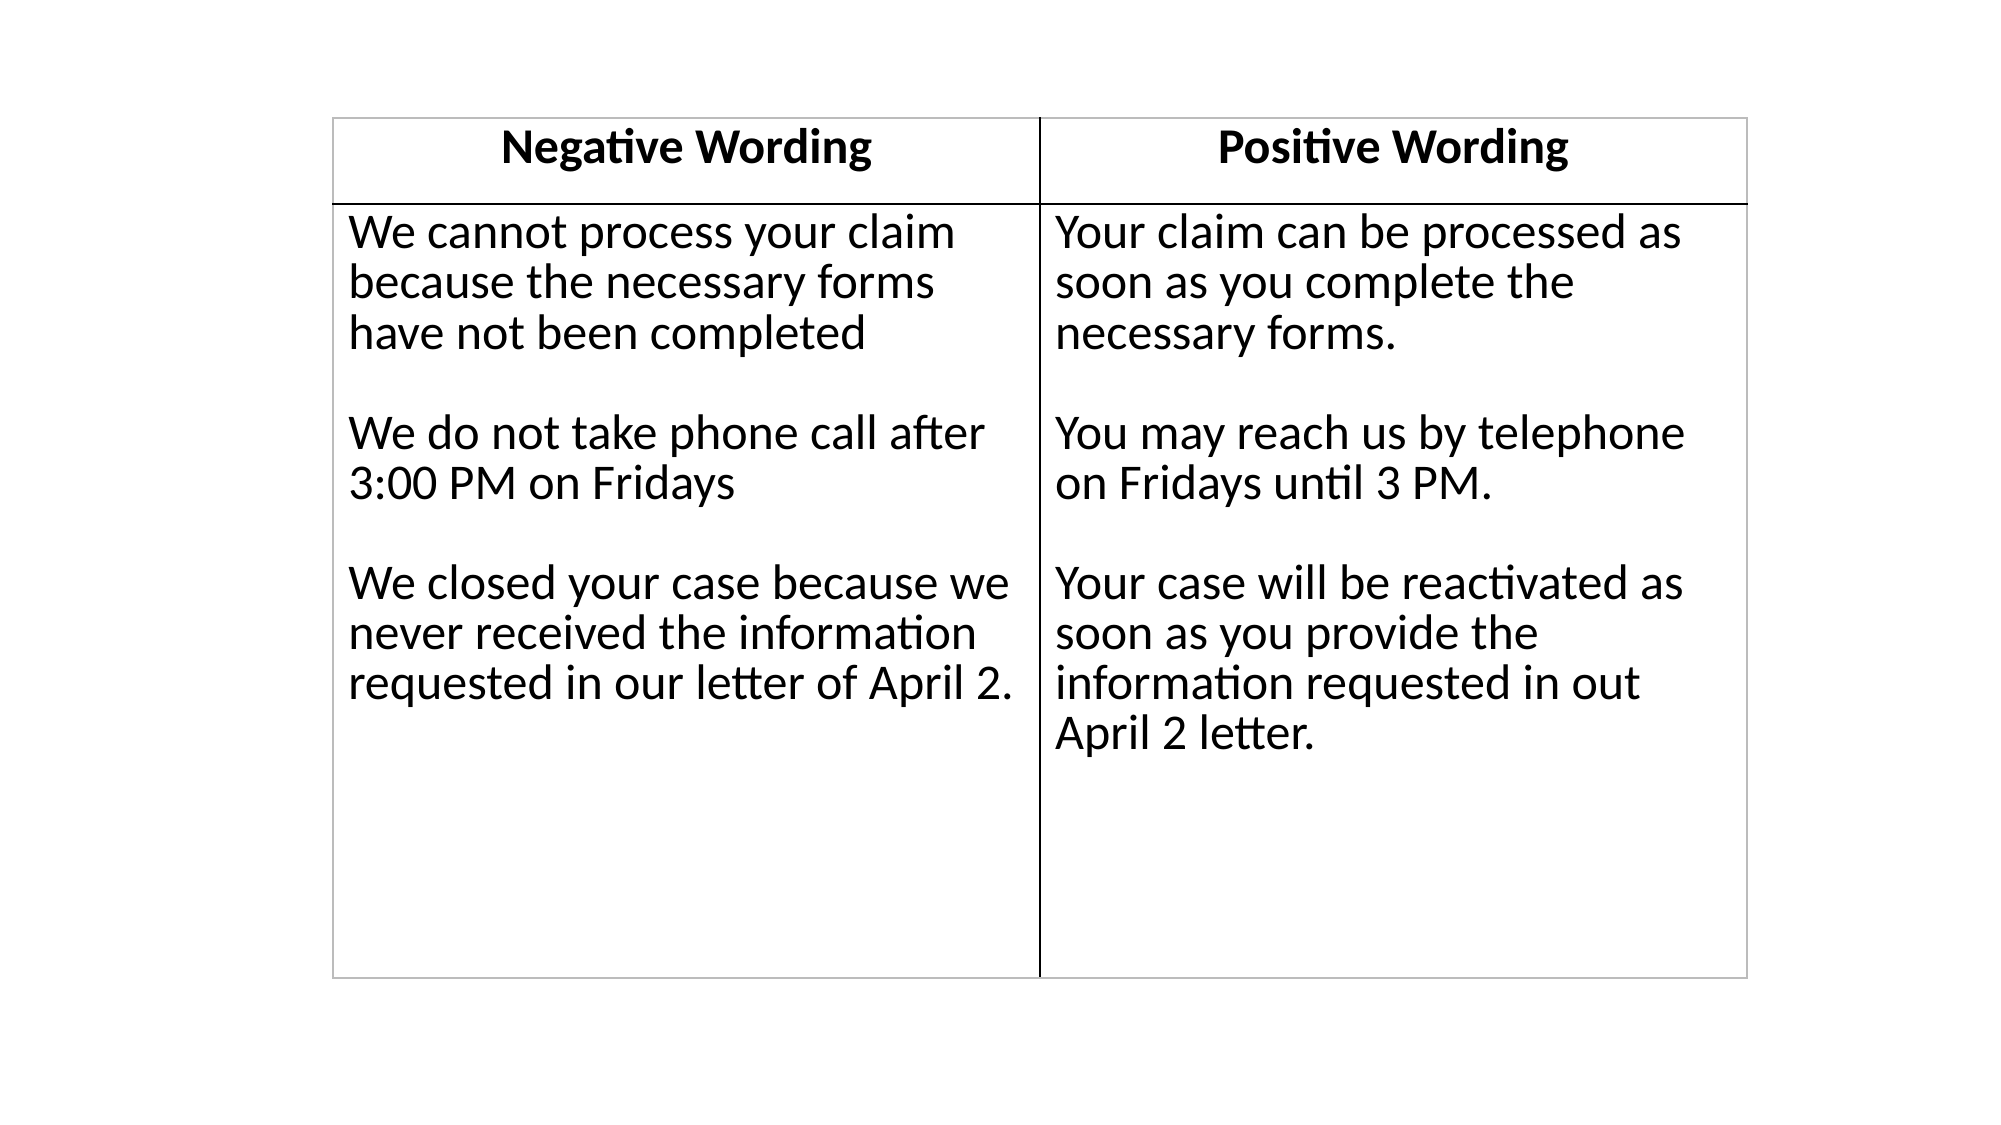

| Negative Wording | Positive Wording |
| --- | --- |
| We cannot process your claim because the necessary forms have not been completed We do not take phone call after 3:00 PM on Fridays We closed your case because we never received the information requested in our letter of April 2. | Your claim can be processed as soon as you complete the necessary forms. You may reach us by telephone on Fridays until 3 PM. Your case will be reactivated as soon as you provide the information requested in out April 2 letter. |